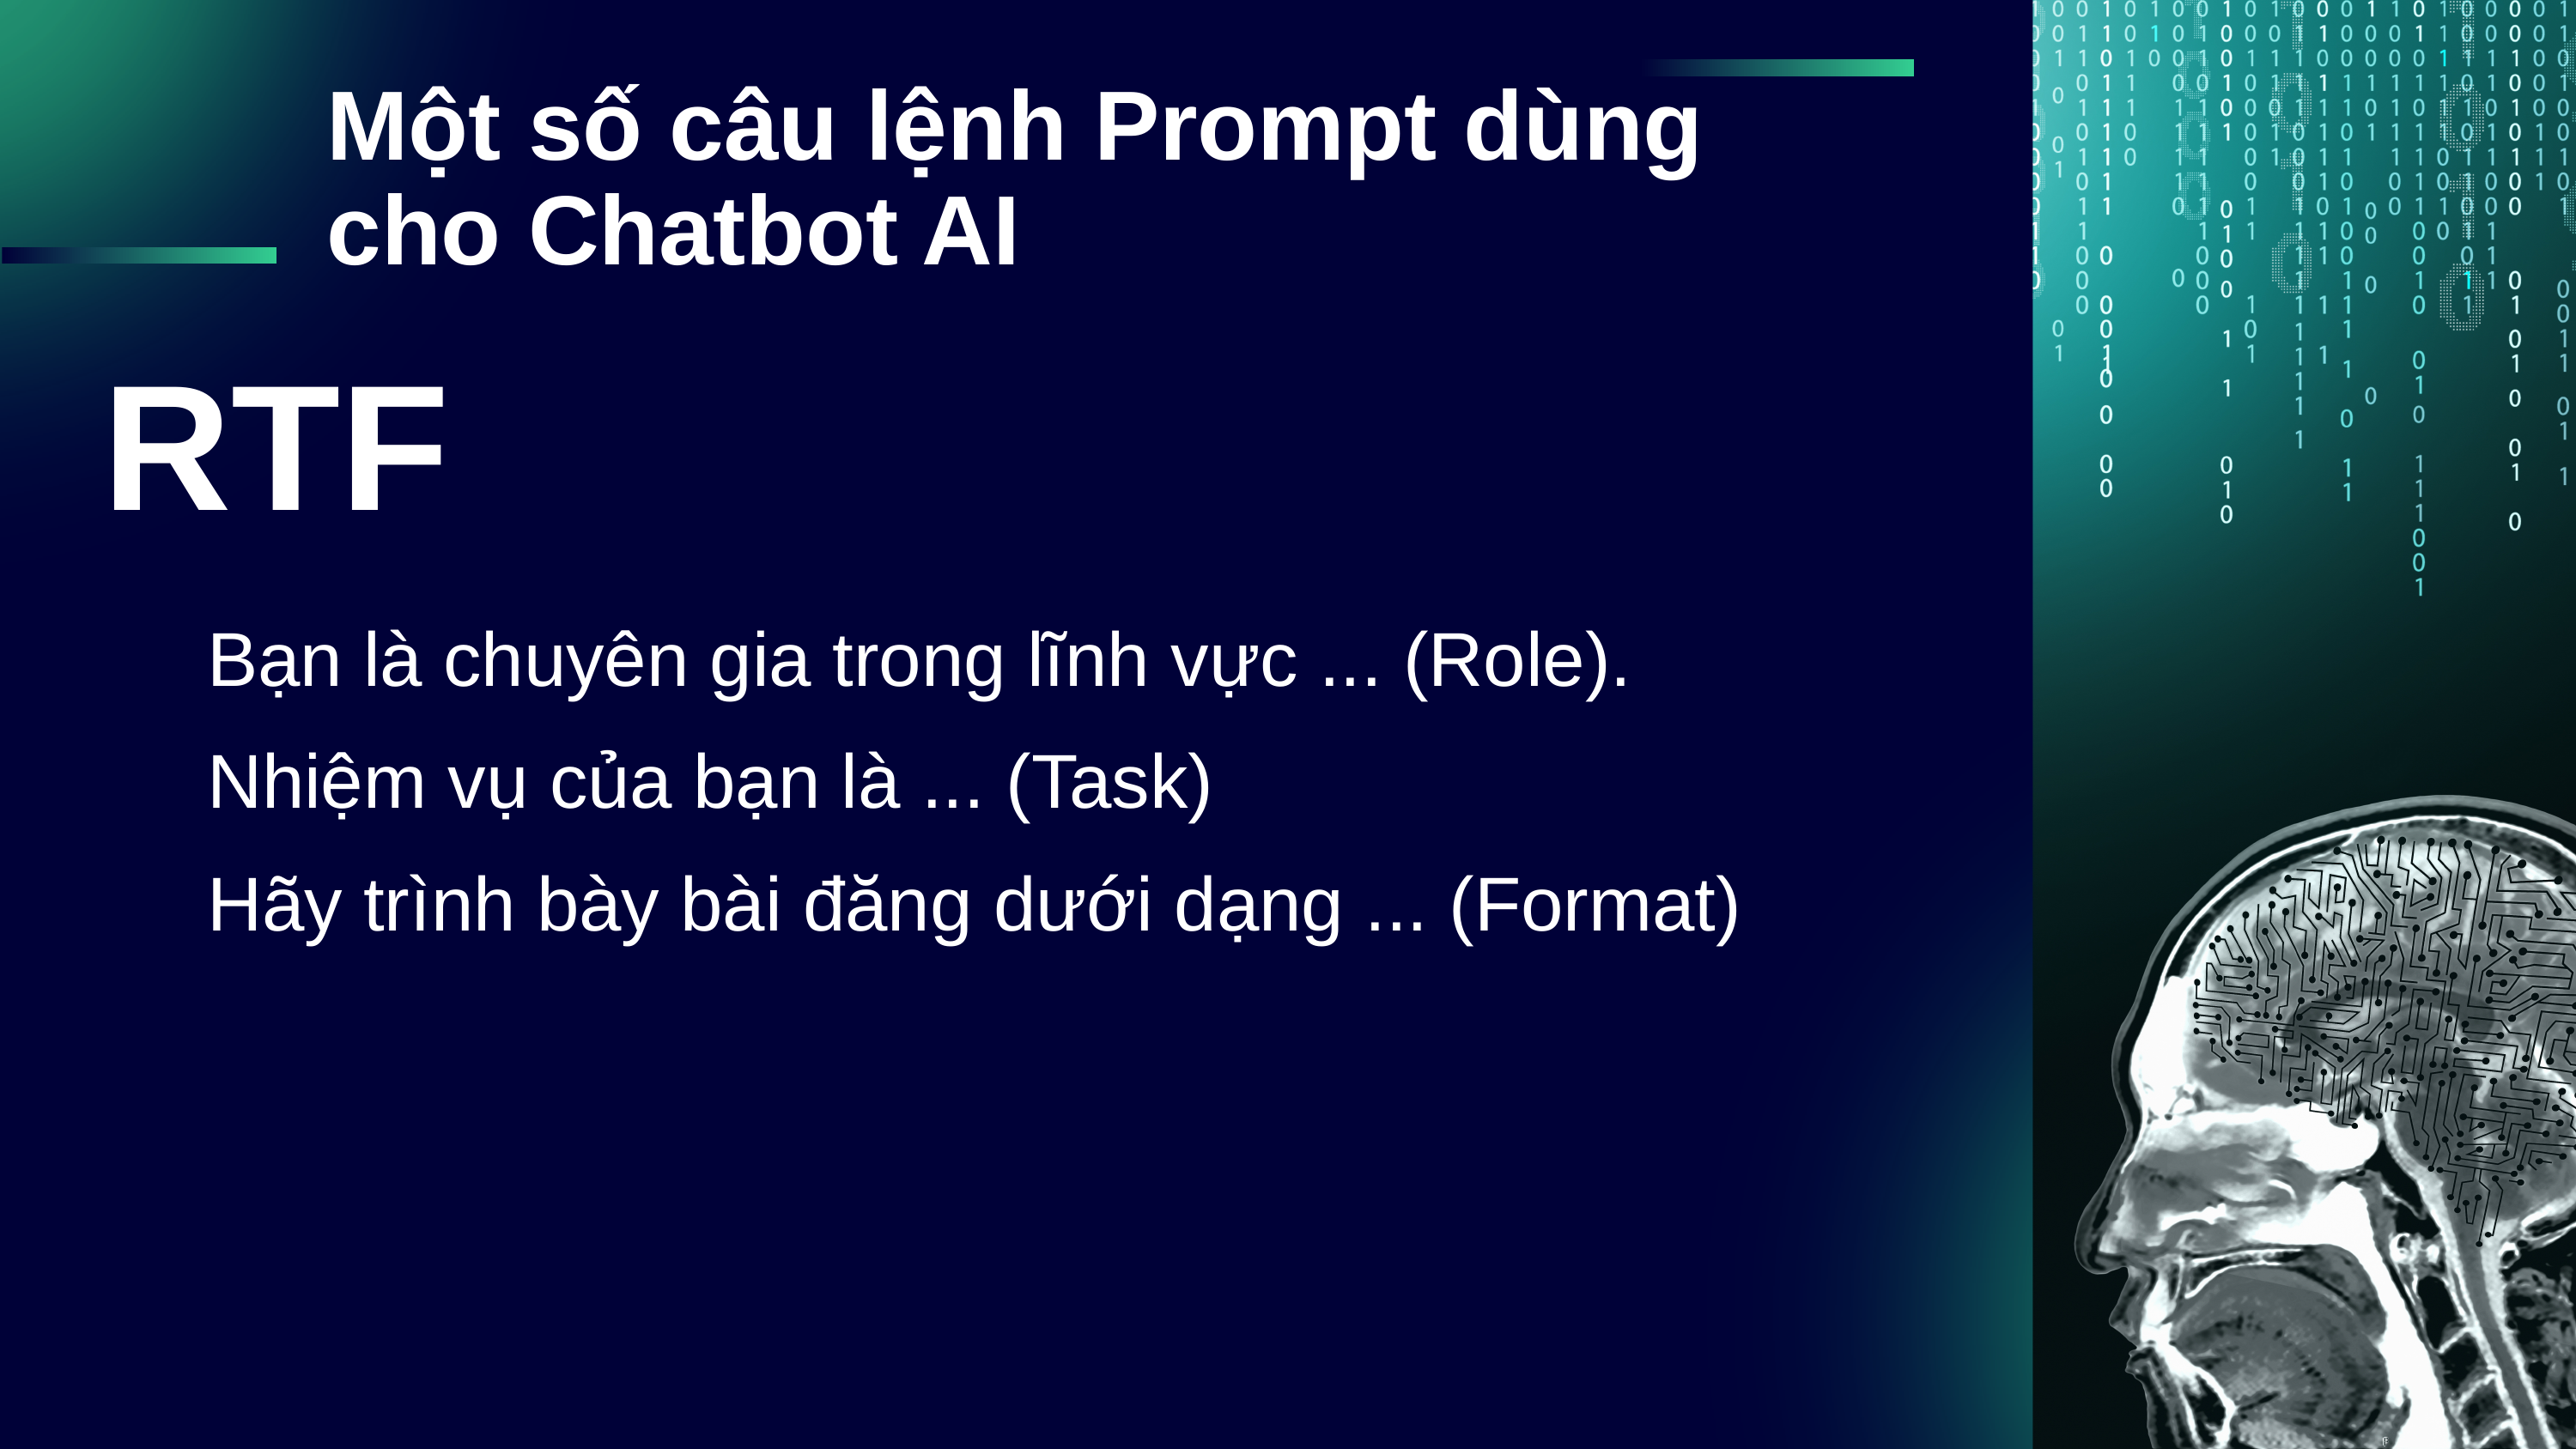

Một số câu lệnh Prompt dùng cho Chatbot AI

RTF
Bạn là chuyên gia trong lĩnh vực ... (Role).
Nhiệm vụ của bạn là ... (Task)
Hãy trình bày bài đăng dưới dạng ... (Format)